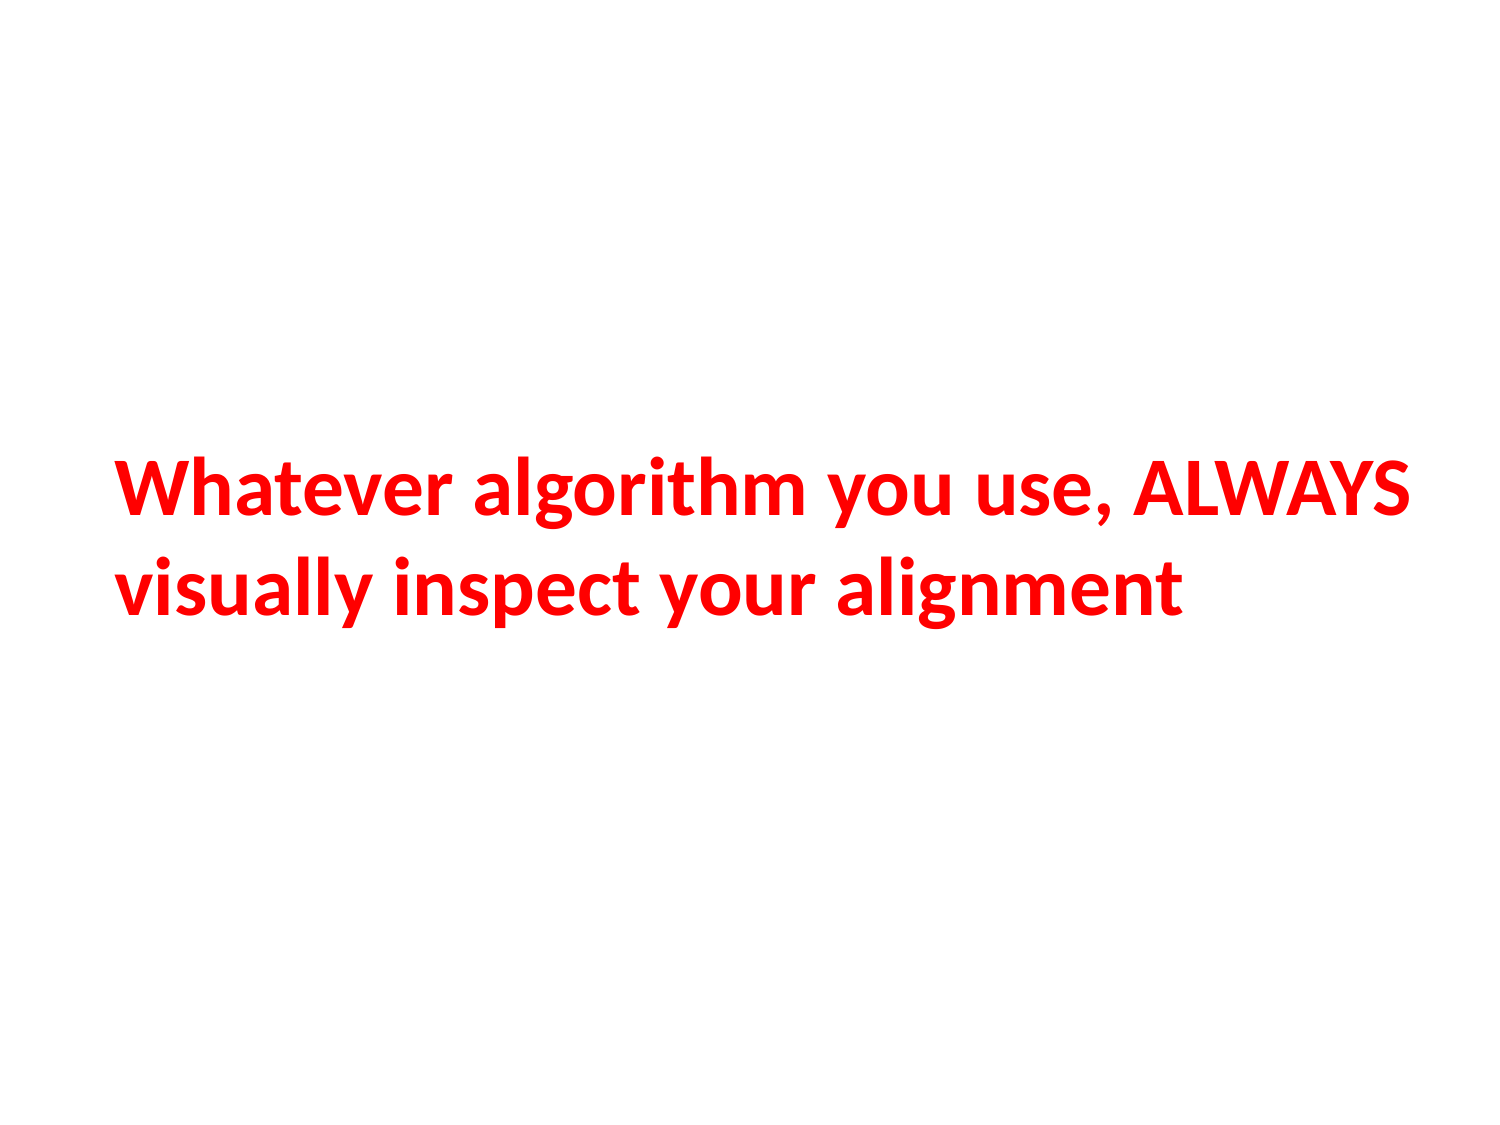

Whatever algorithm you use, ALWAYS visually inspect your alignment